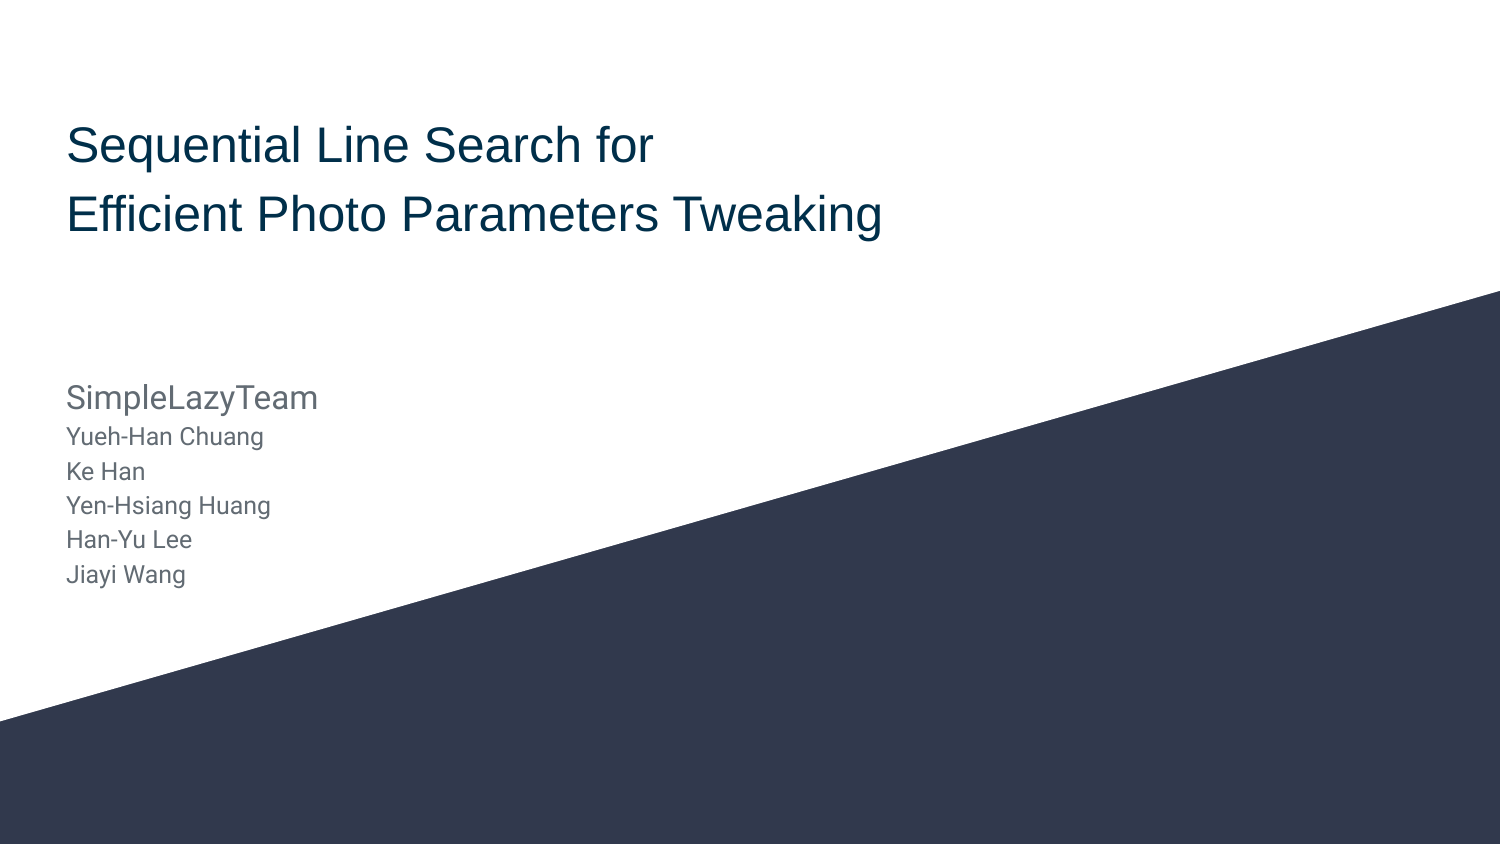

# Sequential Line Search for Efficient Photo Parameters Tweaking
SimpleLazyTeam
Yueh-Han Chuang
Ke Han
Yen-Hsiang Huang
Han-Yu Lee
Jiayi Wang